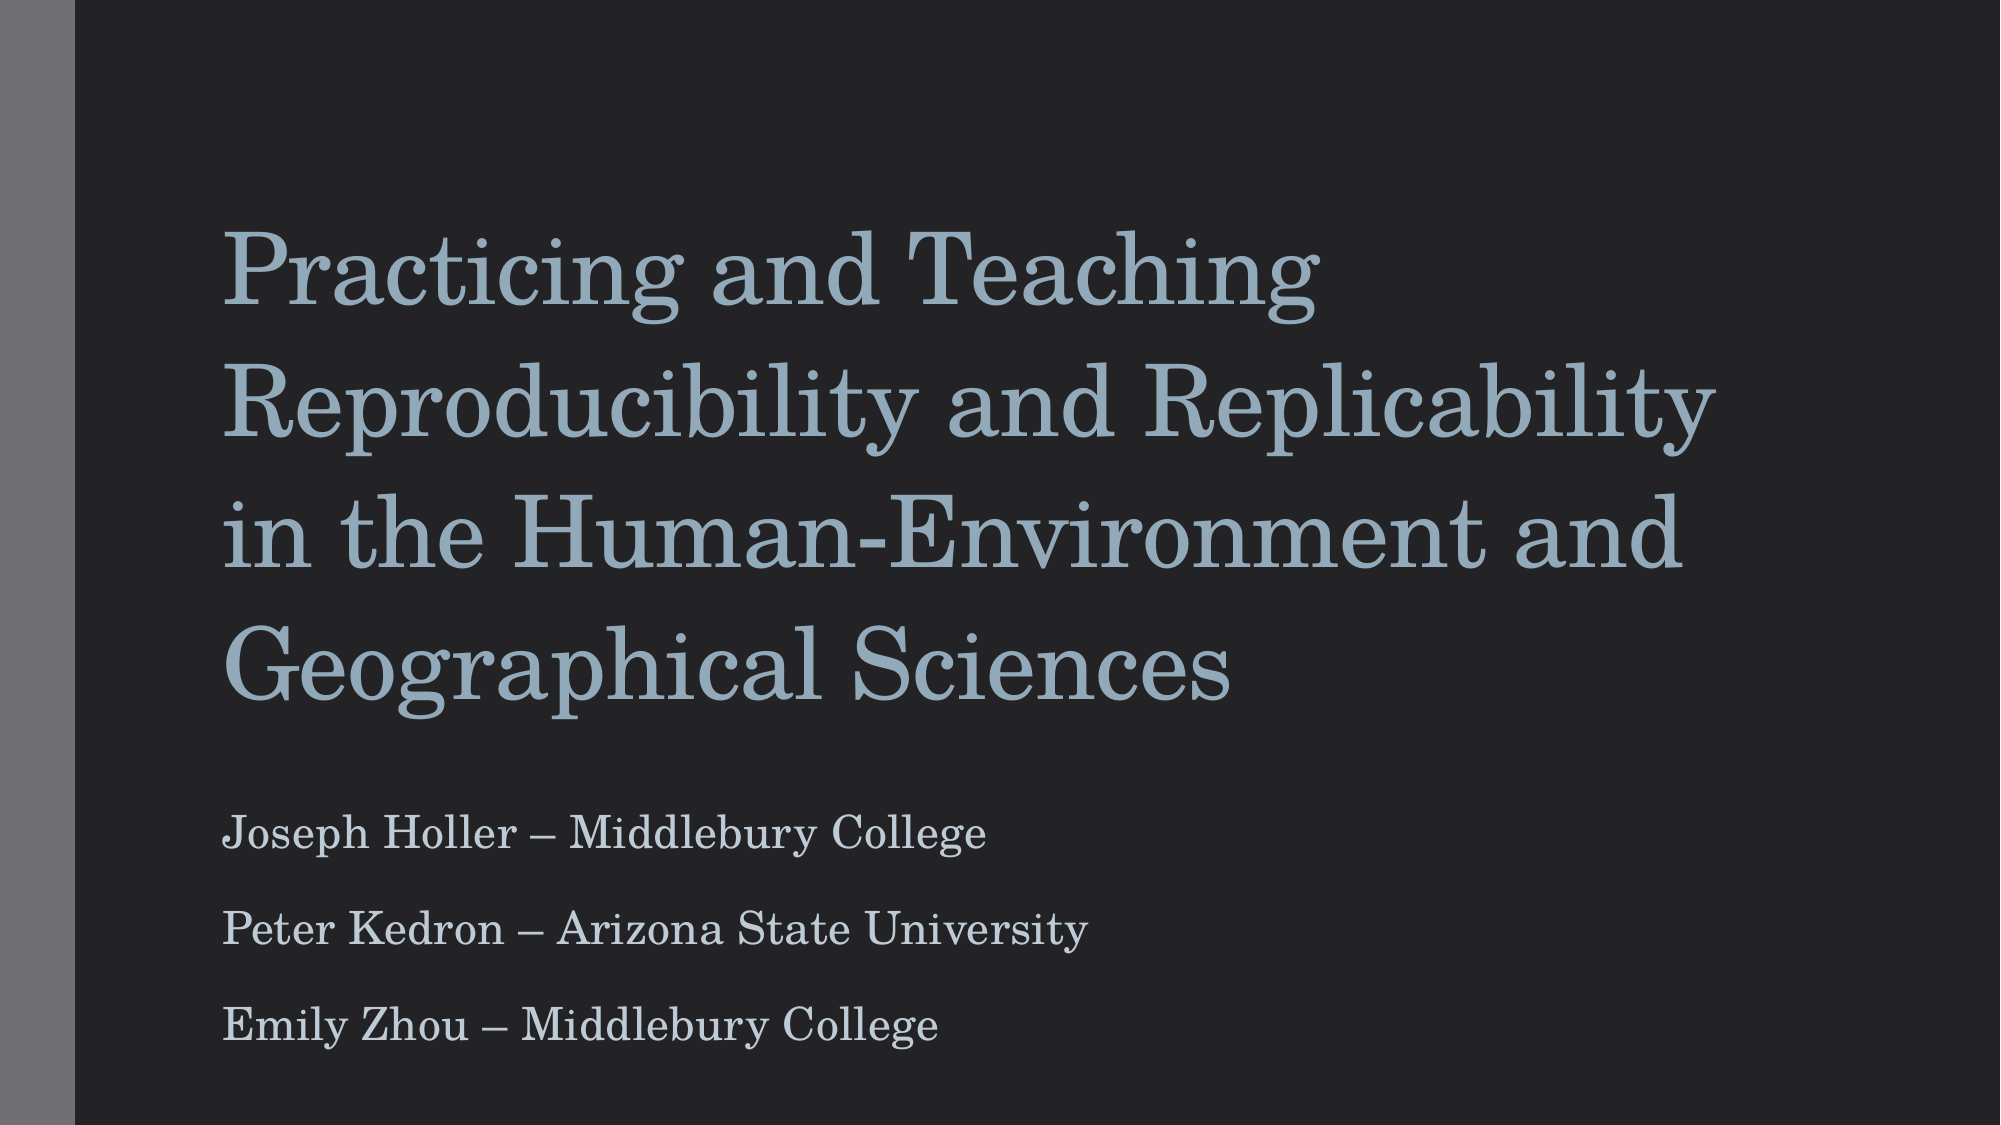

# Practicing and Teaching Reproducibility and Replicability in the Human-Environment and Geographical Sciences
Joseph Holler – Middlebury College
Peter Kedron – Arizona State University
Emily Zhou – Middlebury College